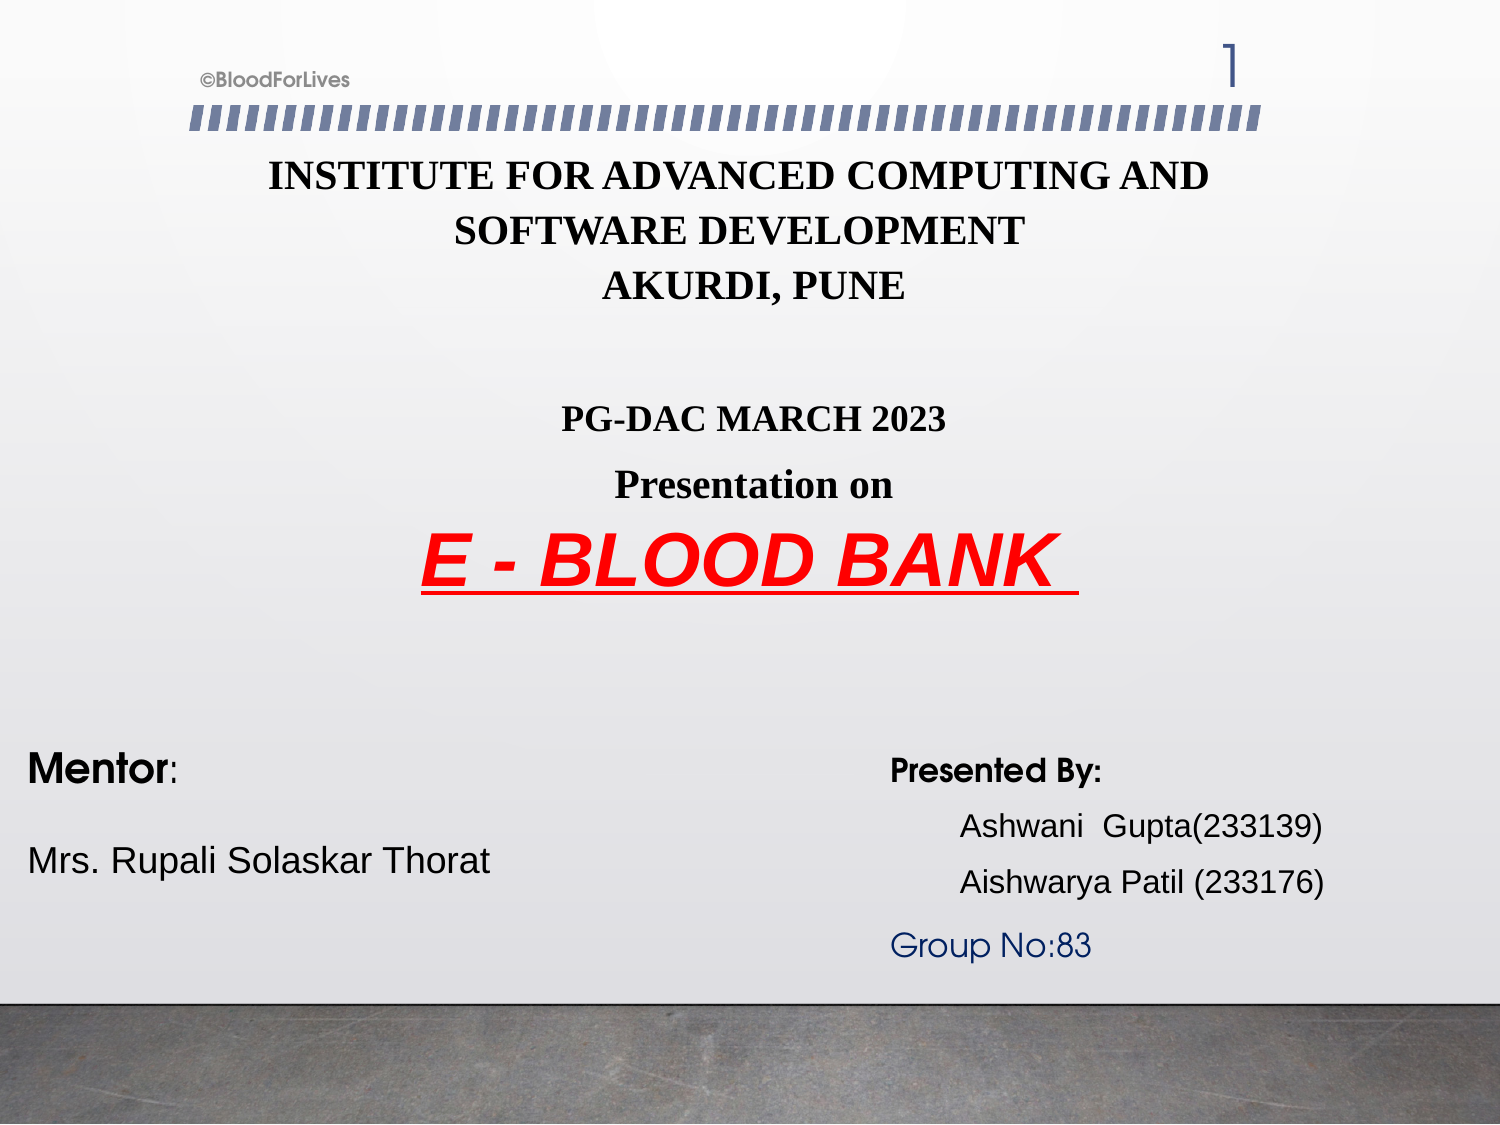

1
©BloodForLives
INSTITUTE FOR ADVANCED COMPUTING AND
 SOFTWARE DEVELOPMENT
AKURDI, PUNE

PG-DAC MARCH 2023
Presentation on

# E - BLOOD BANK
Mentor:

Mrs. Rupali Solaskar Thorat
Presented By:
Ashwani  Gupta(233139)
Aishwarya Patil (233176)
Group No:83